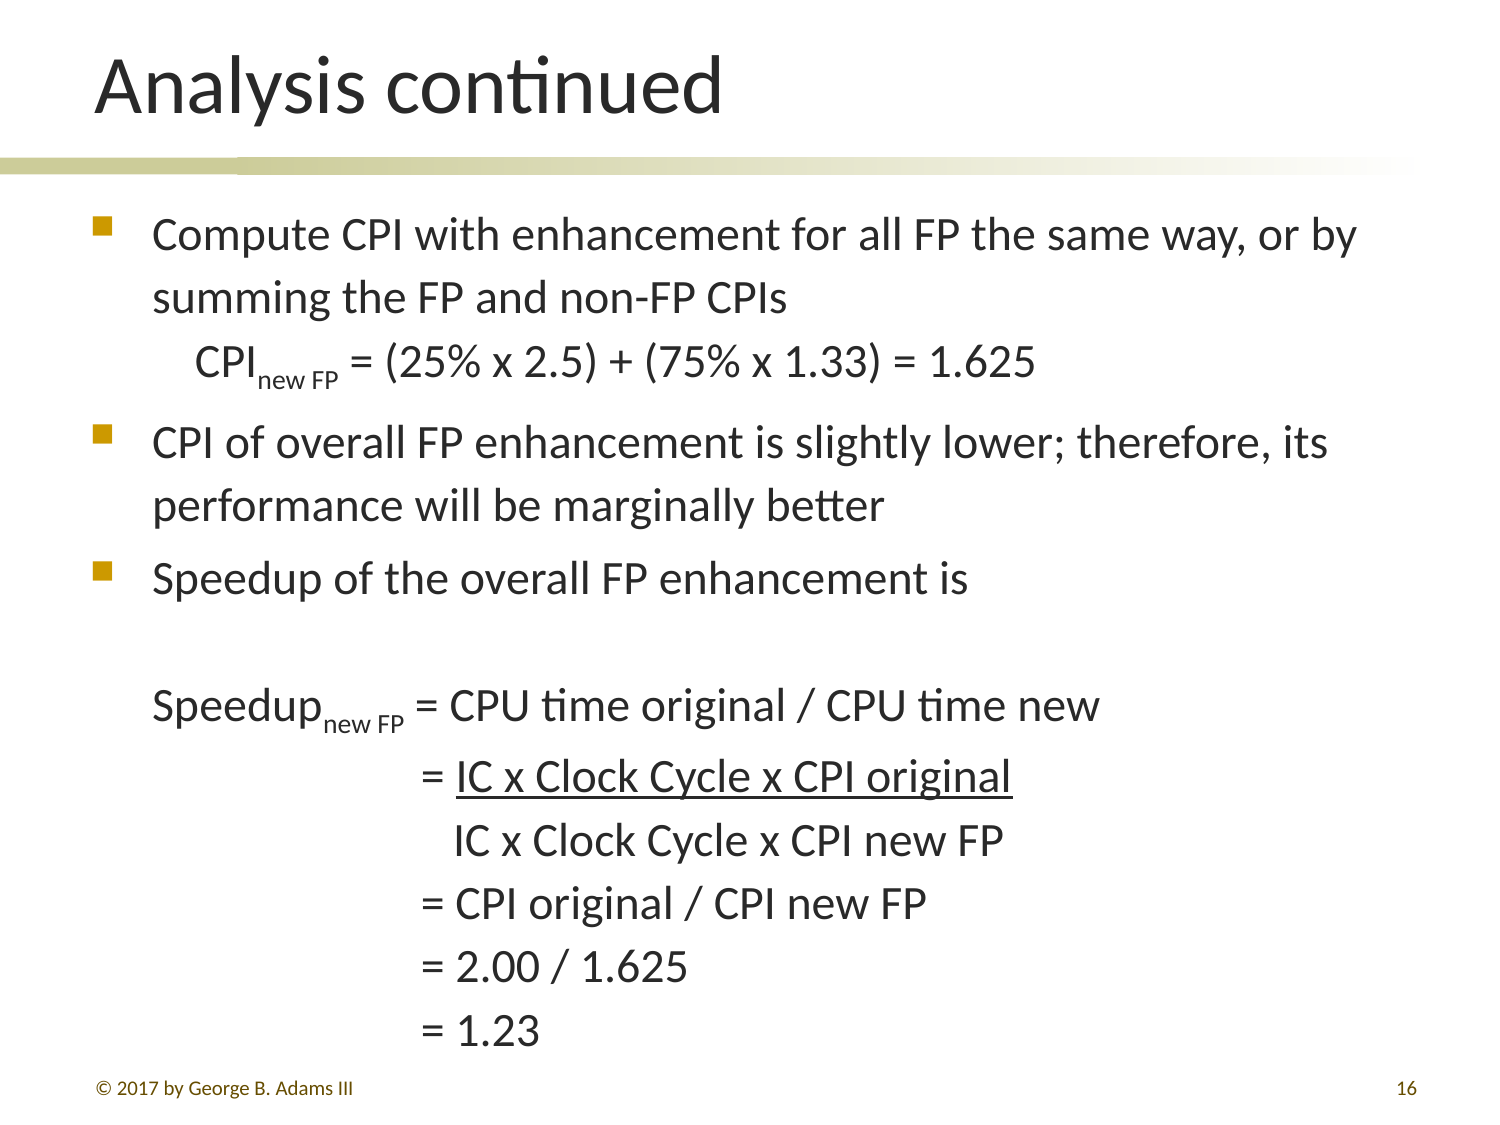

# Analysis continued
Compute CPI with enhancement for all FP the same way, or by summing the FP and non-FP CPIs
    CPInew FP = (25% x 2.5) + (75% x 1.33) = 1.625
CPI of overall FP enhancement is slightly lower; therefore, its performance will be marginally better
Speedup of the overall FP enhancement is
Speedupnew FP = CPU time original / CPU time new
                         = IC x Clock Cycle x CPI original
                            IC x Clock Cycle x CPI new FP
                         = CPI original / CPI new FP
                         = 2.00 / 1.625
                         = 1.23
© 2017 by George B. Adams III
16